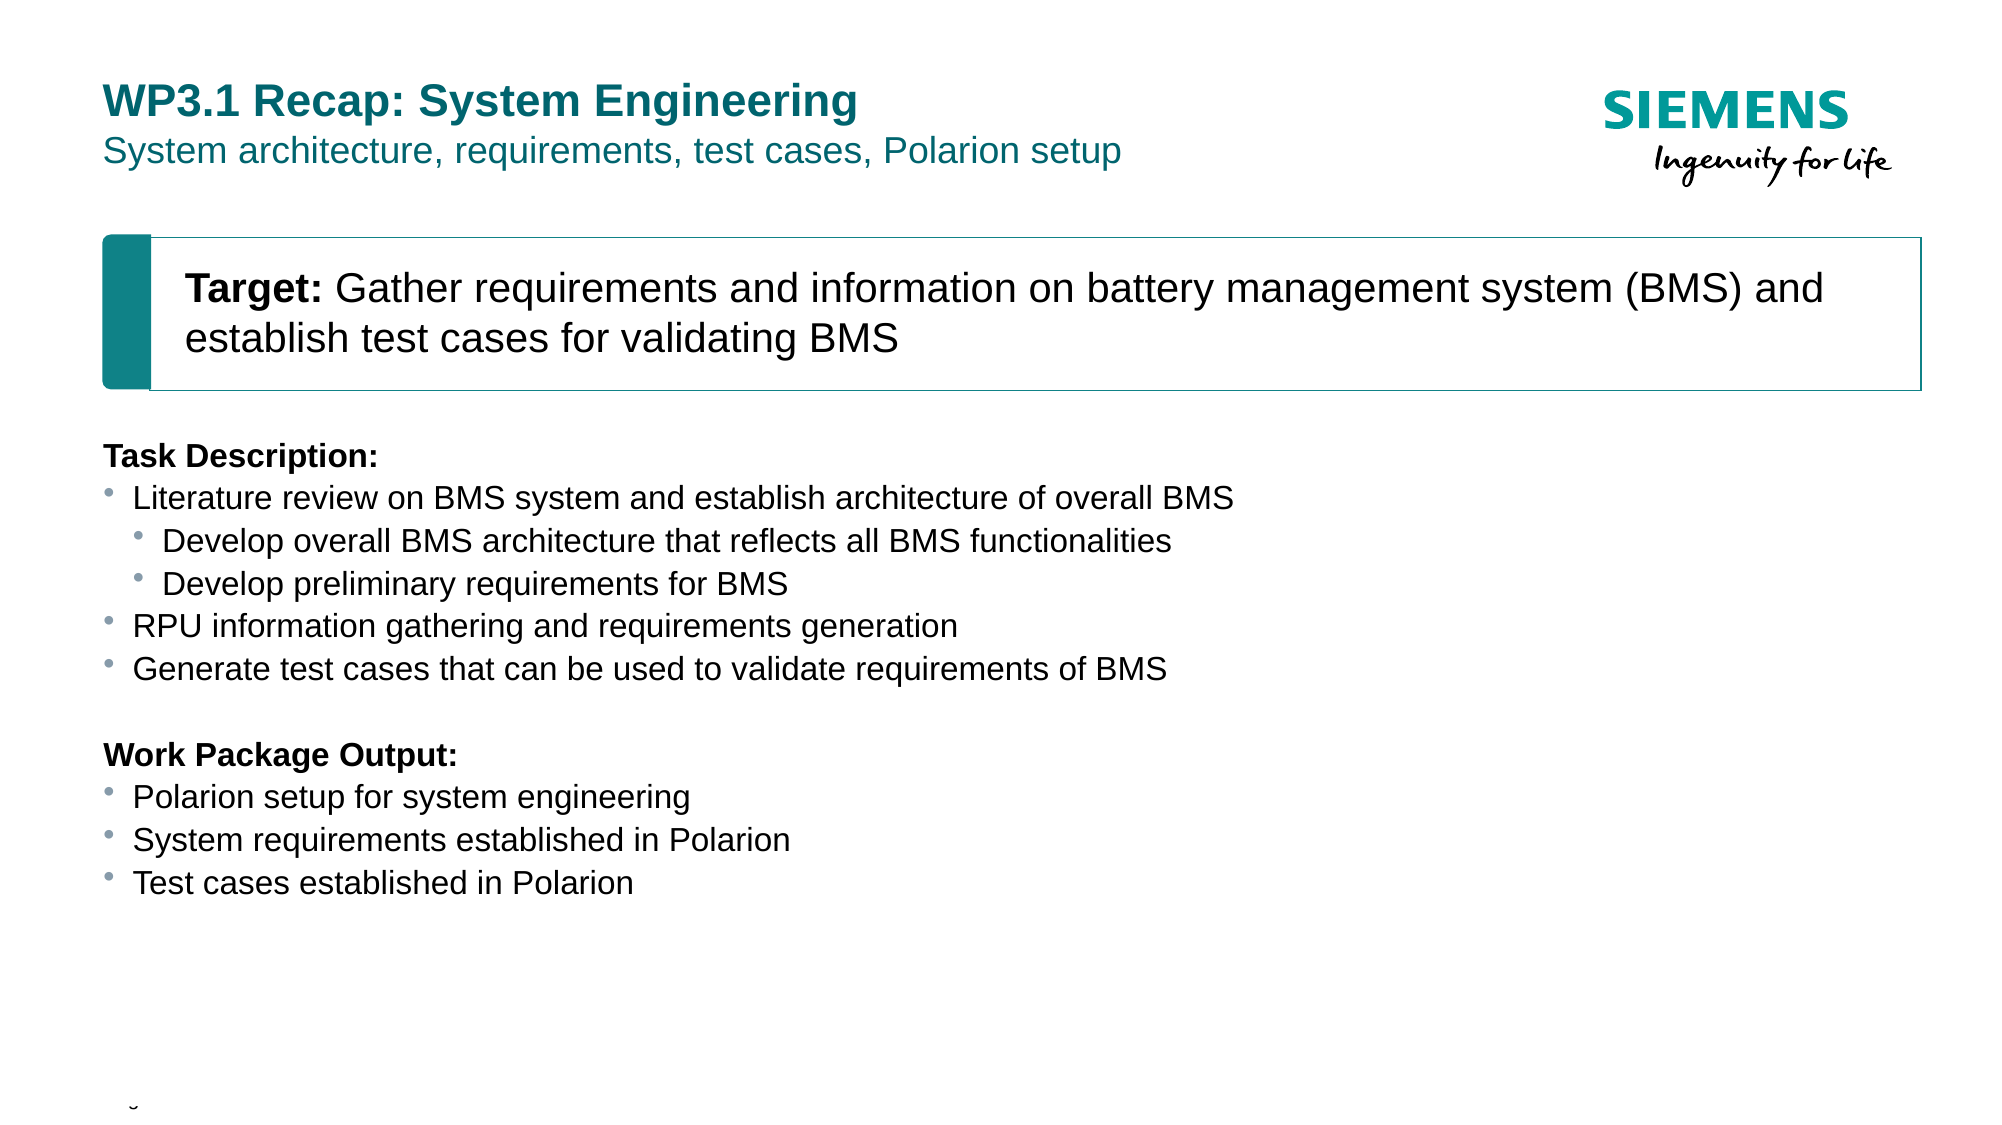

# WP3.1 Recap: System Engineering System architecture, requirements, test cases, Polarion setup
Target: Gather requirements and information on battery management system (BMS) and establish test cases for validating BMS

Task Description:
Literature review on BMS system and establish architecture of overall BMS
Develop overall BMS architecture that reflects all BMS functionalities
Develop preliminary requirements for BMS
RPU information gathering and requirements generation
Generate test cases that can be used to validate requirements of BMS

Work Package Output:
Polarion setup for system engineering
System requirements established in Polarion
Test cases established in Polarion